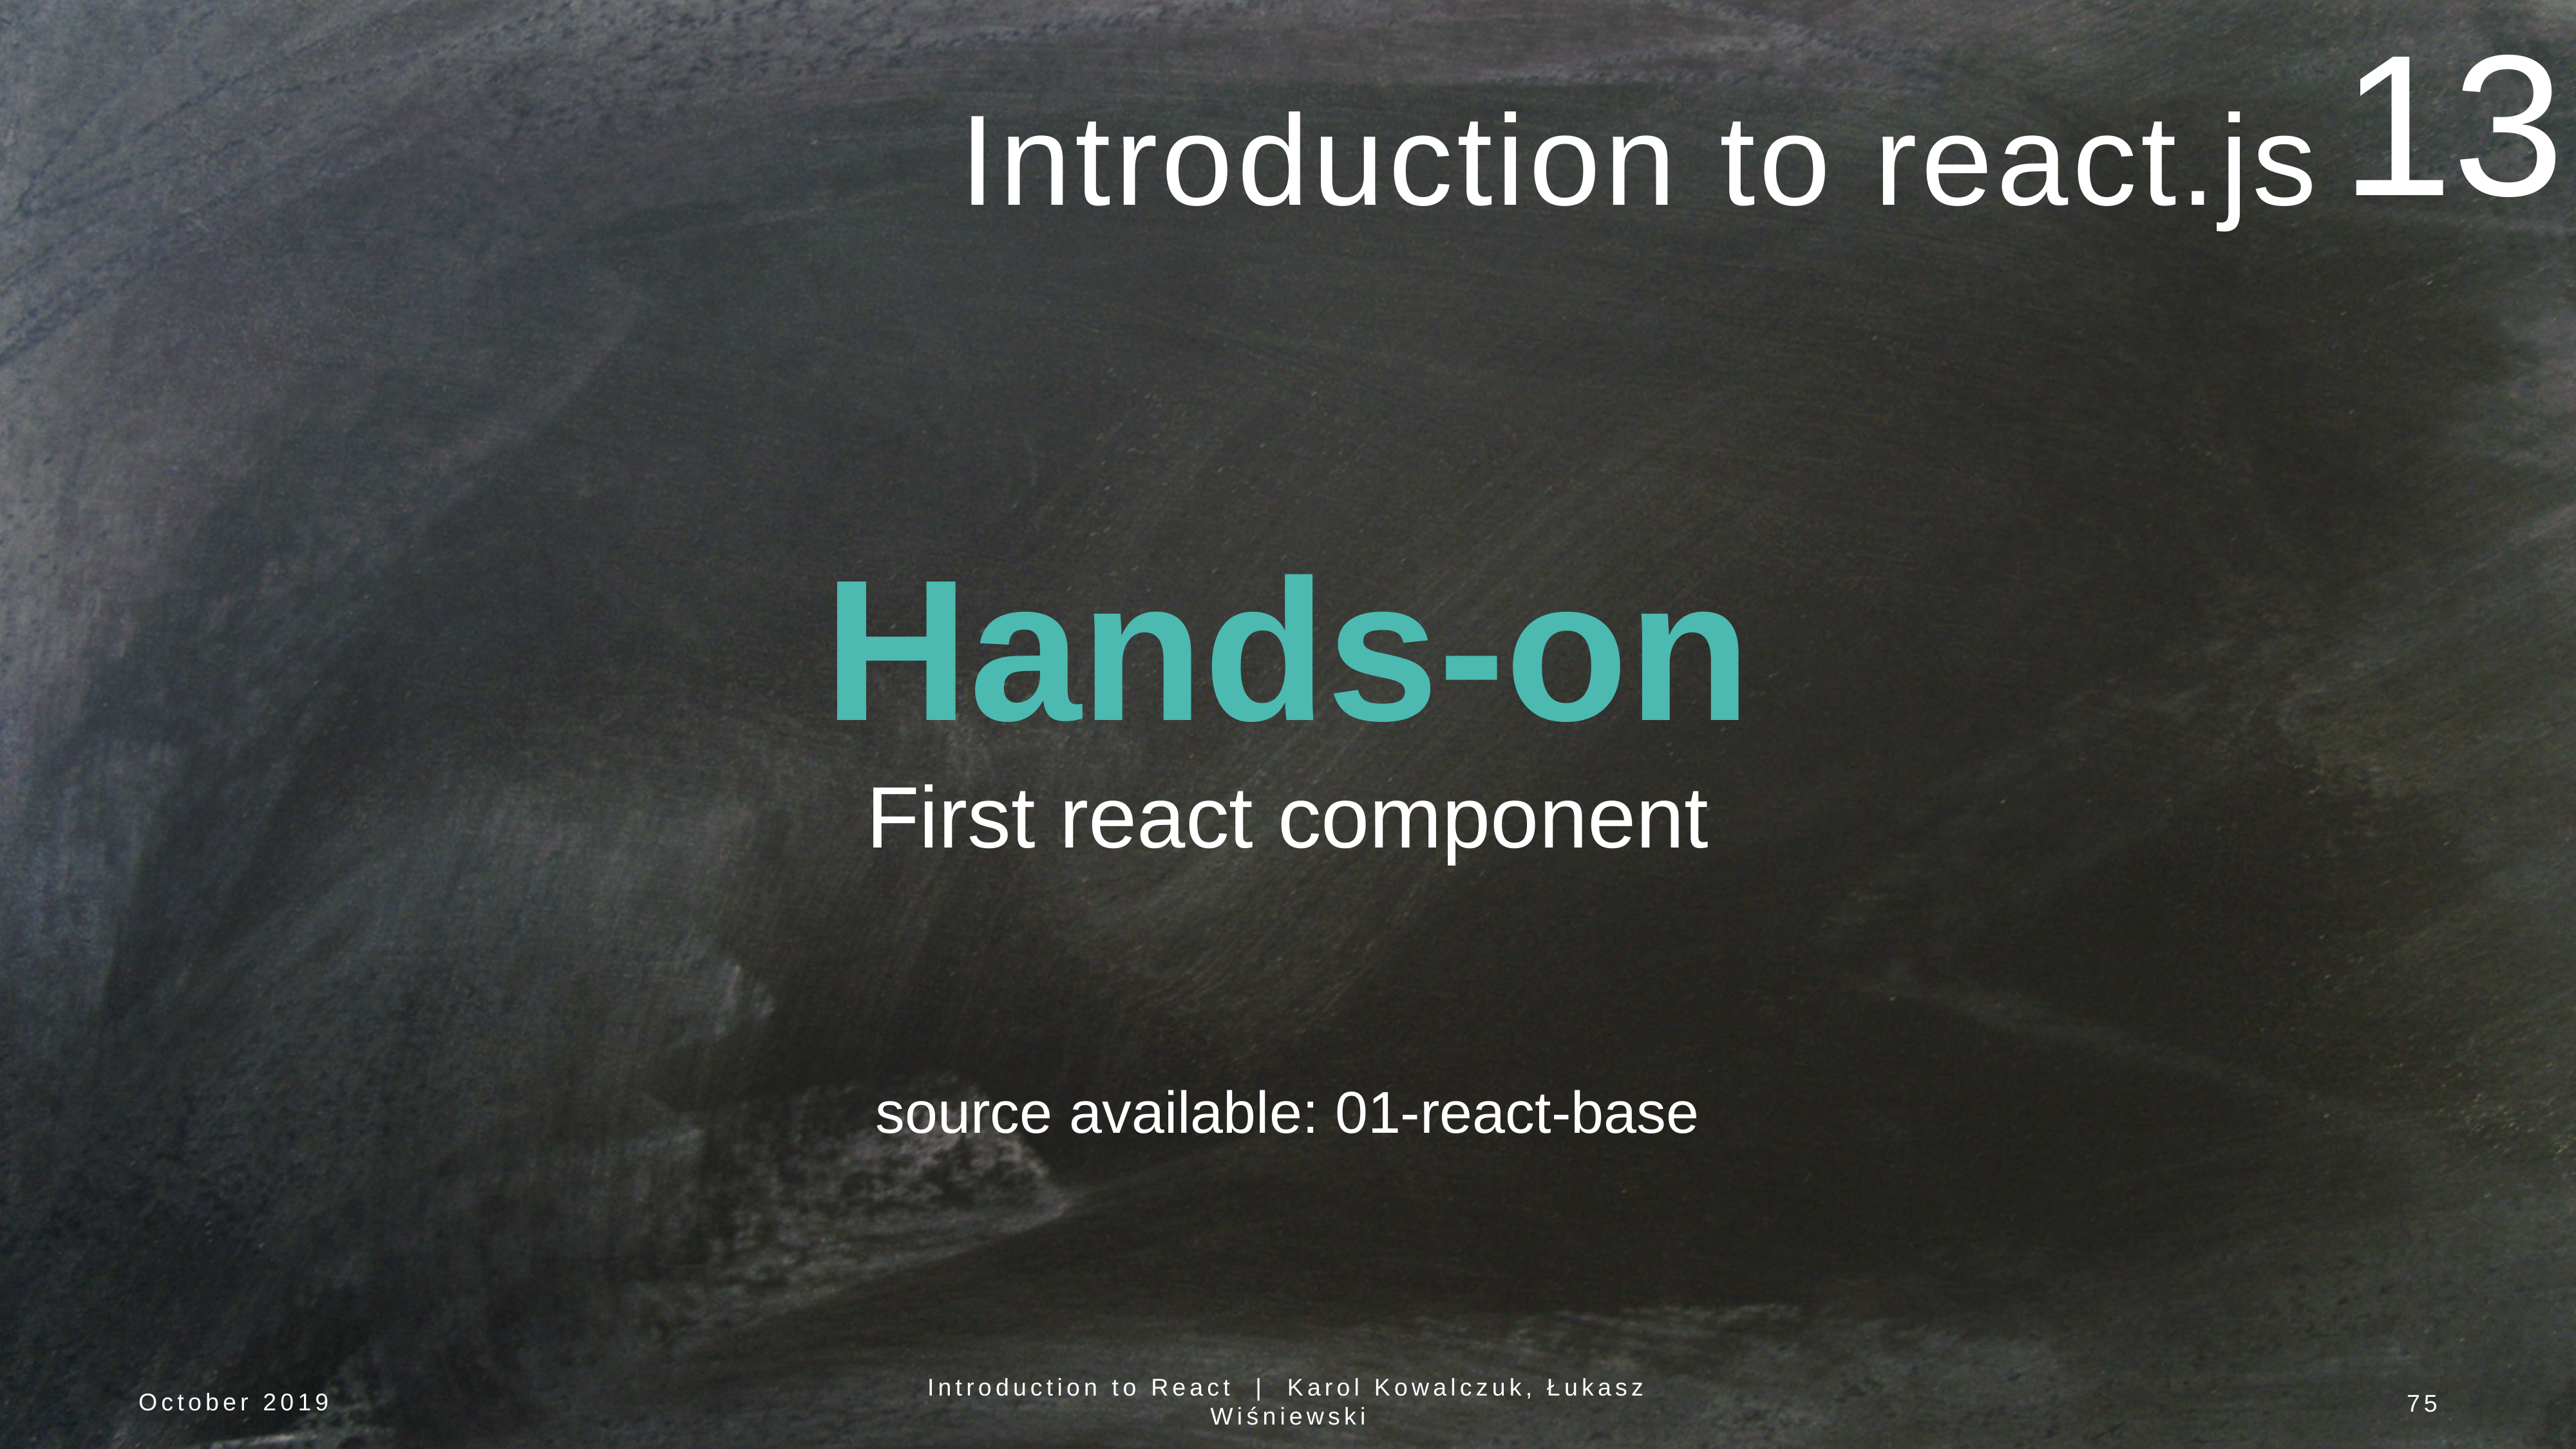

13
Introduction to react.js
Hands-on
First react component

source available: 01-react-base
October 2019
Introduction to React  |  Karol Kowalczuk, Łukasz Wiśniewski
75